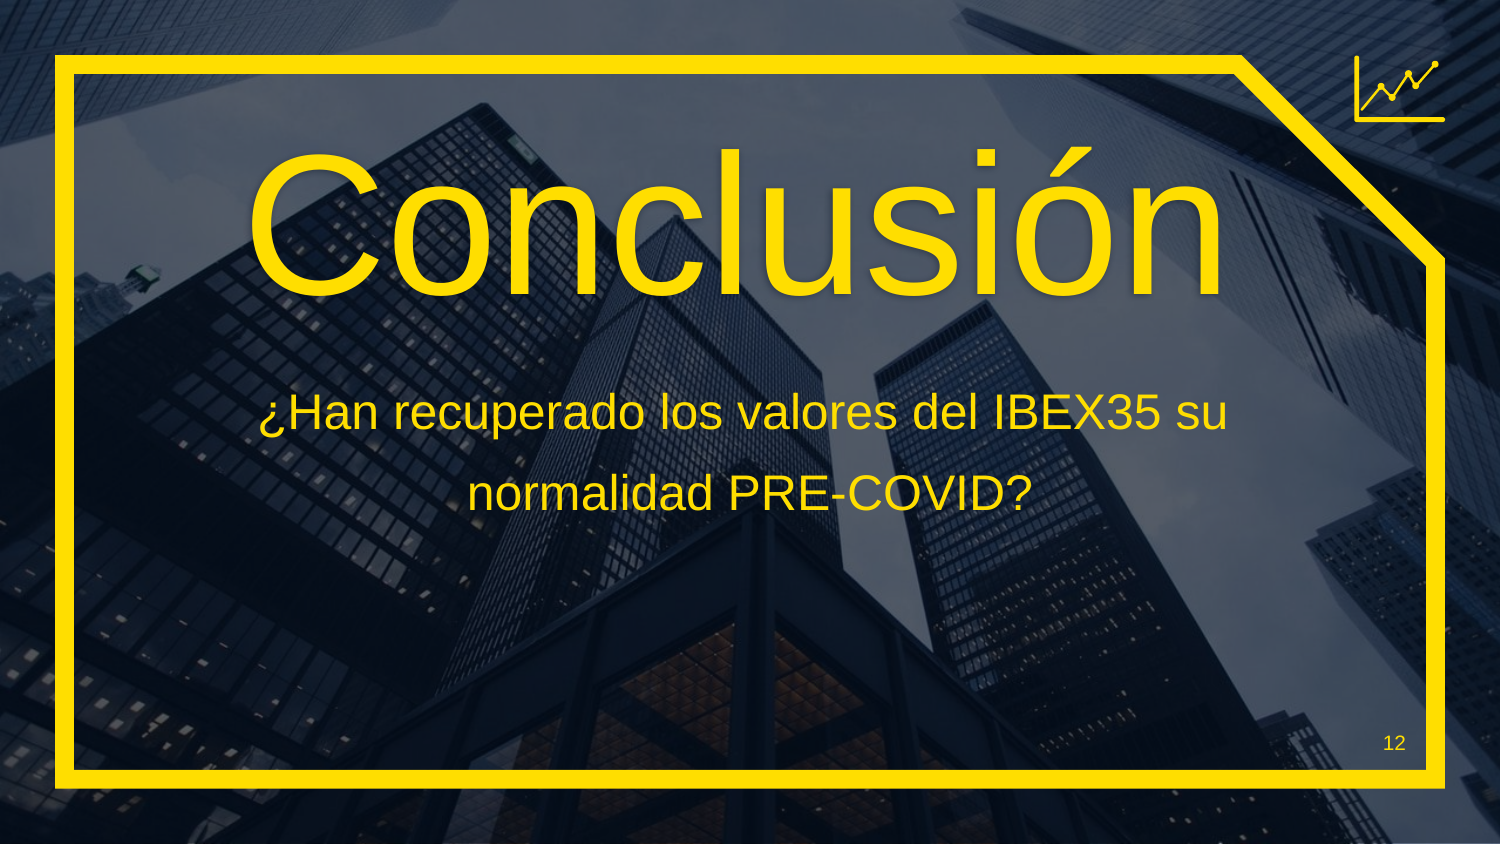

Conclusión
¿Han recuperado los valores del IBEX35 su
normalidad PRE-COVID?
12